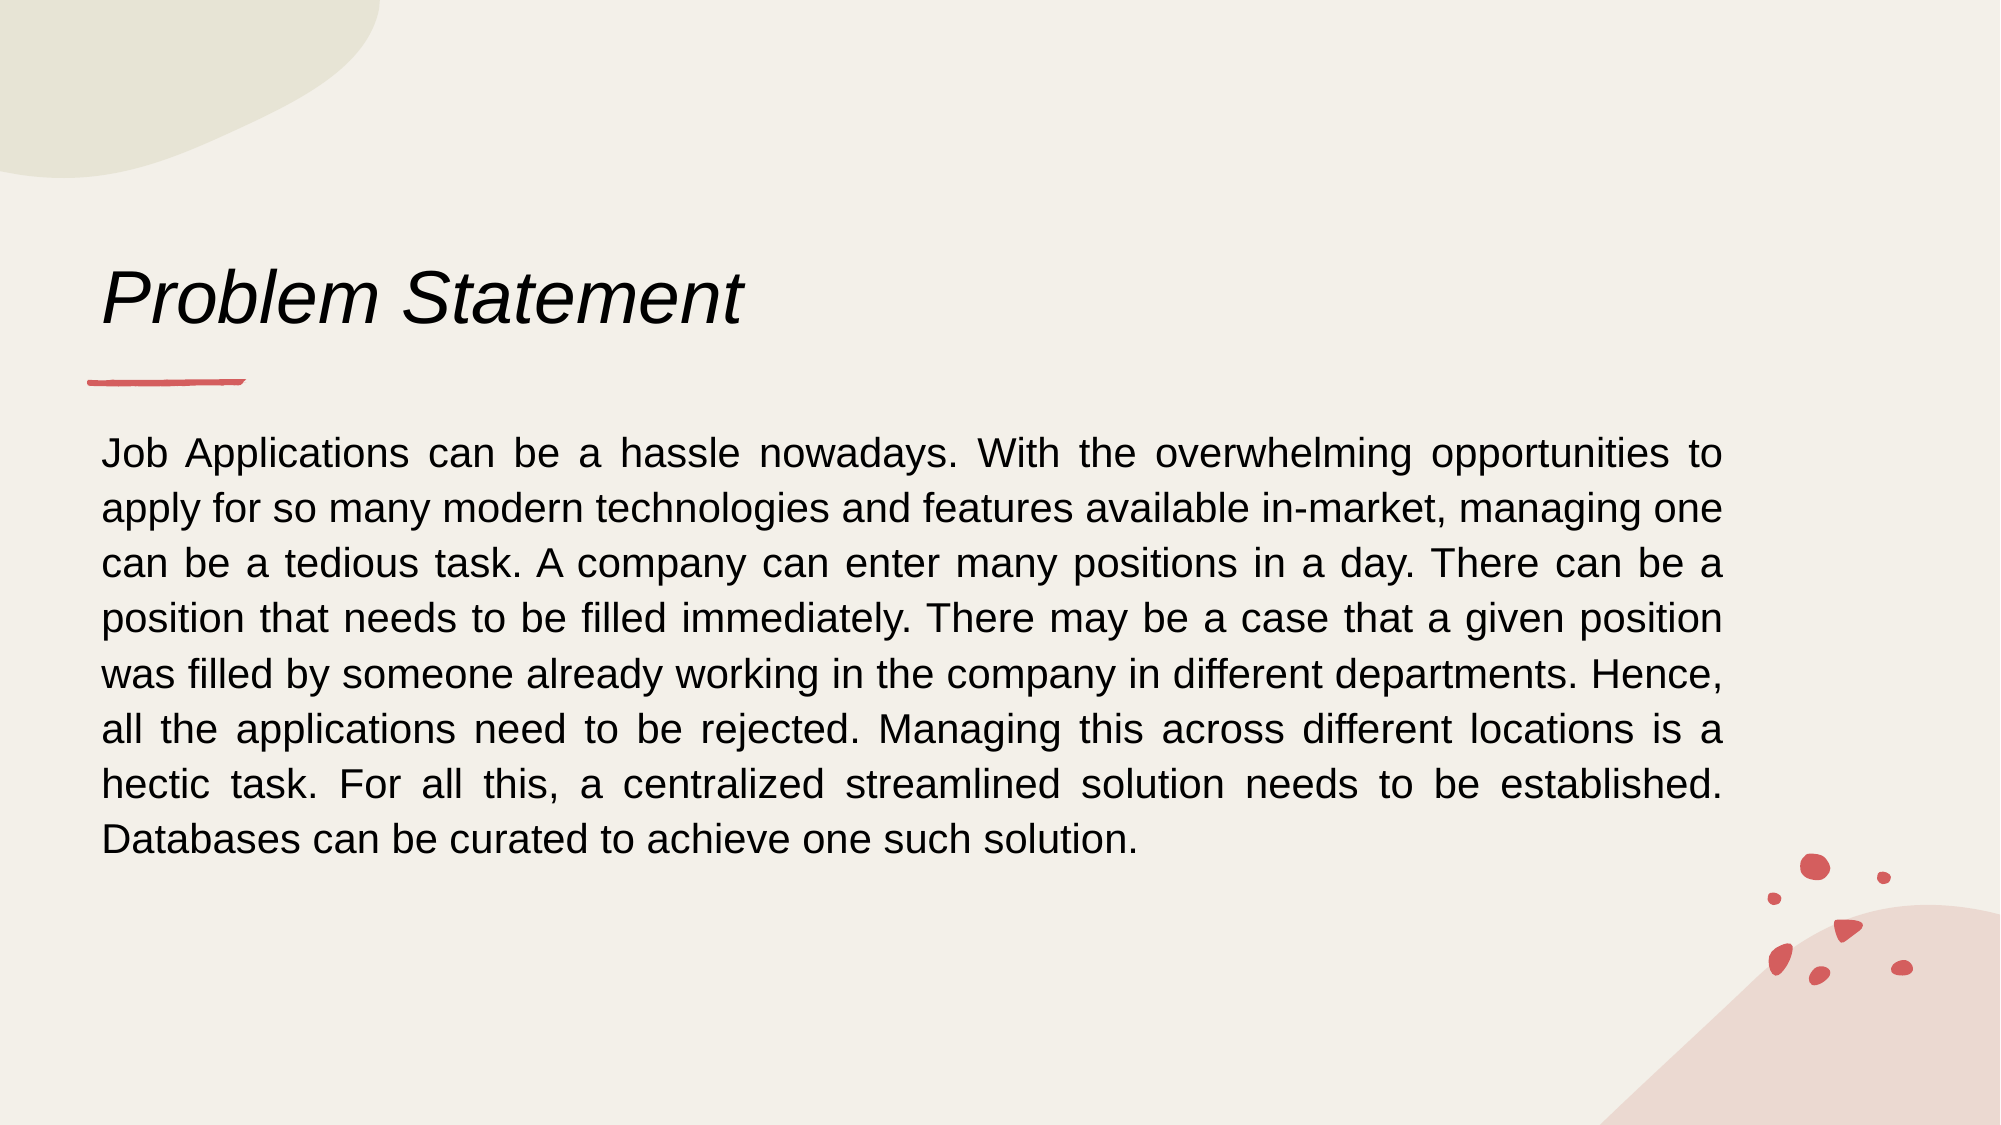

# Problem Statement
Job Applications can be a hassle nowadays. With the overwhelming opportunities to apply for so many modern technologies and features available in-market, managing one can be a tedious task. A company can enter many positions in a day. There can be a position that needs to be filled immediately. There may be a case that a given position was filled by someone already working in the company in different departments. Hence, all the applications need to be rejected. Managing this across different locations is a hectic task. For all this, a centralized streamlined solution needs to be established. Databases can be curated to achieve one such solution.